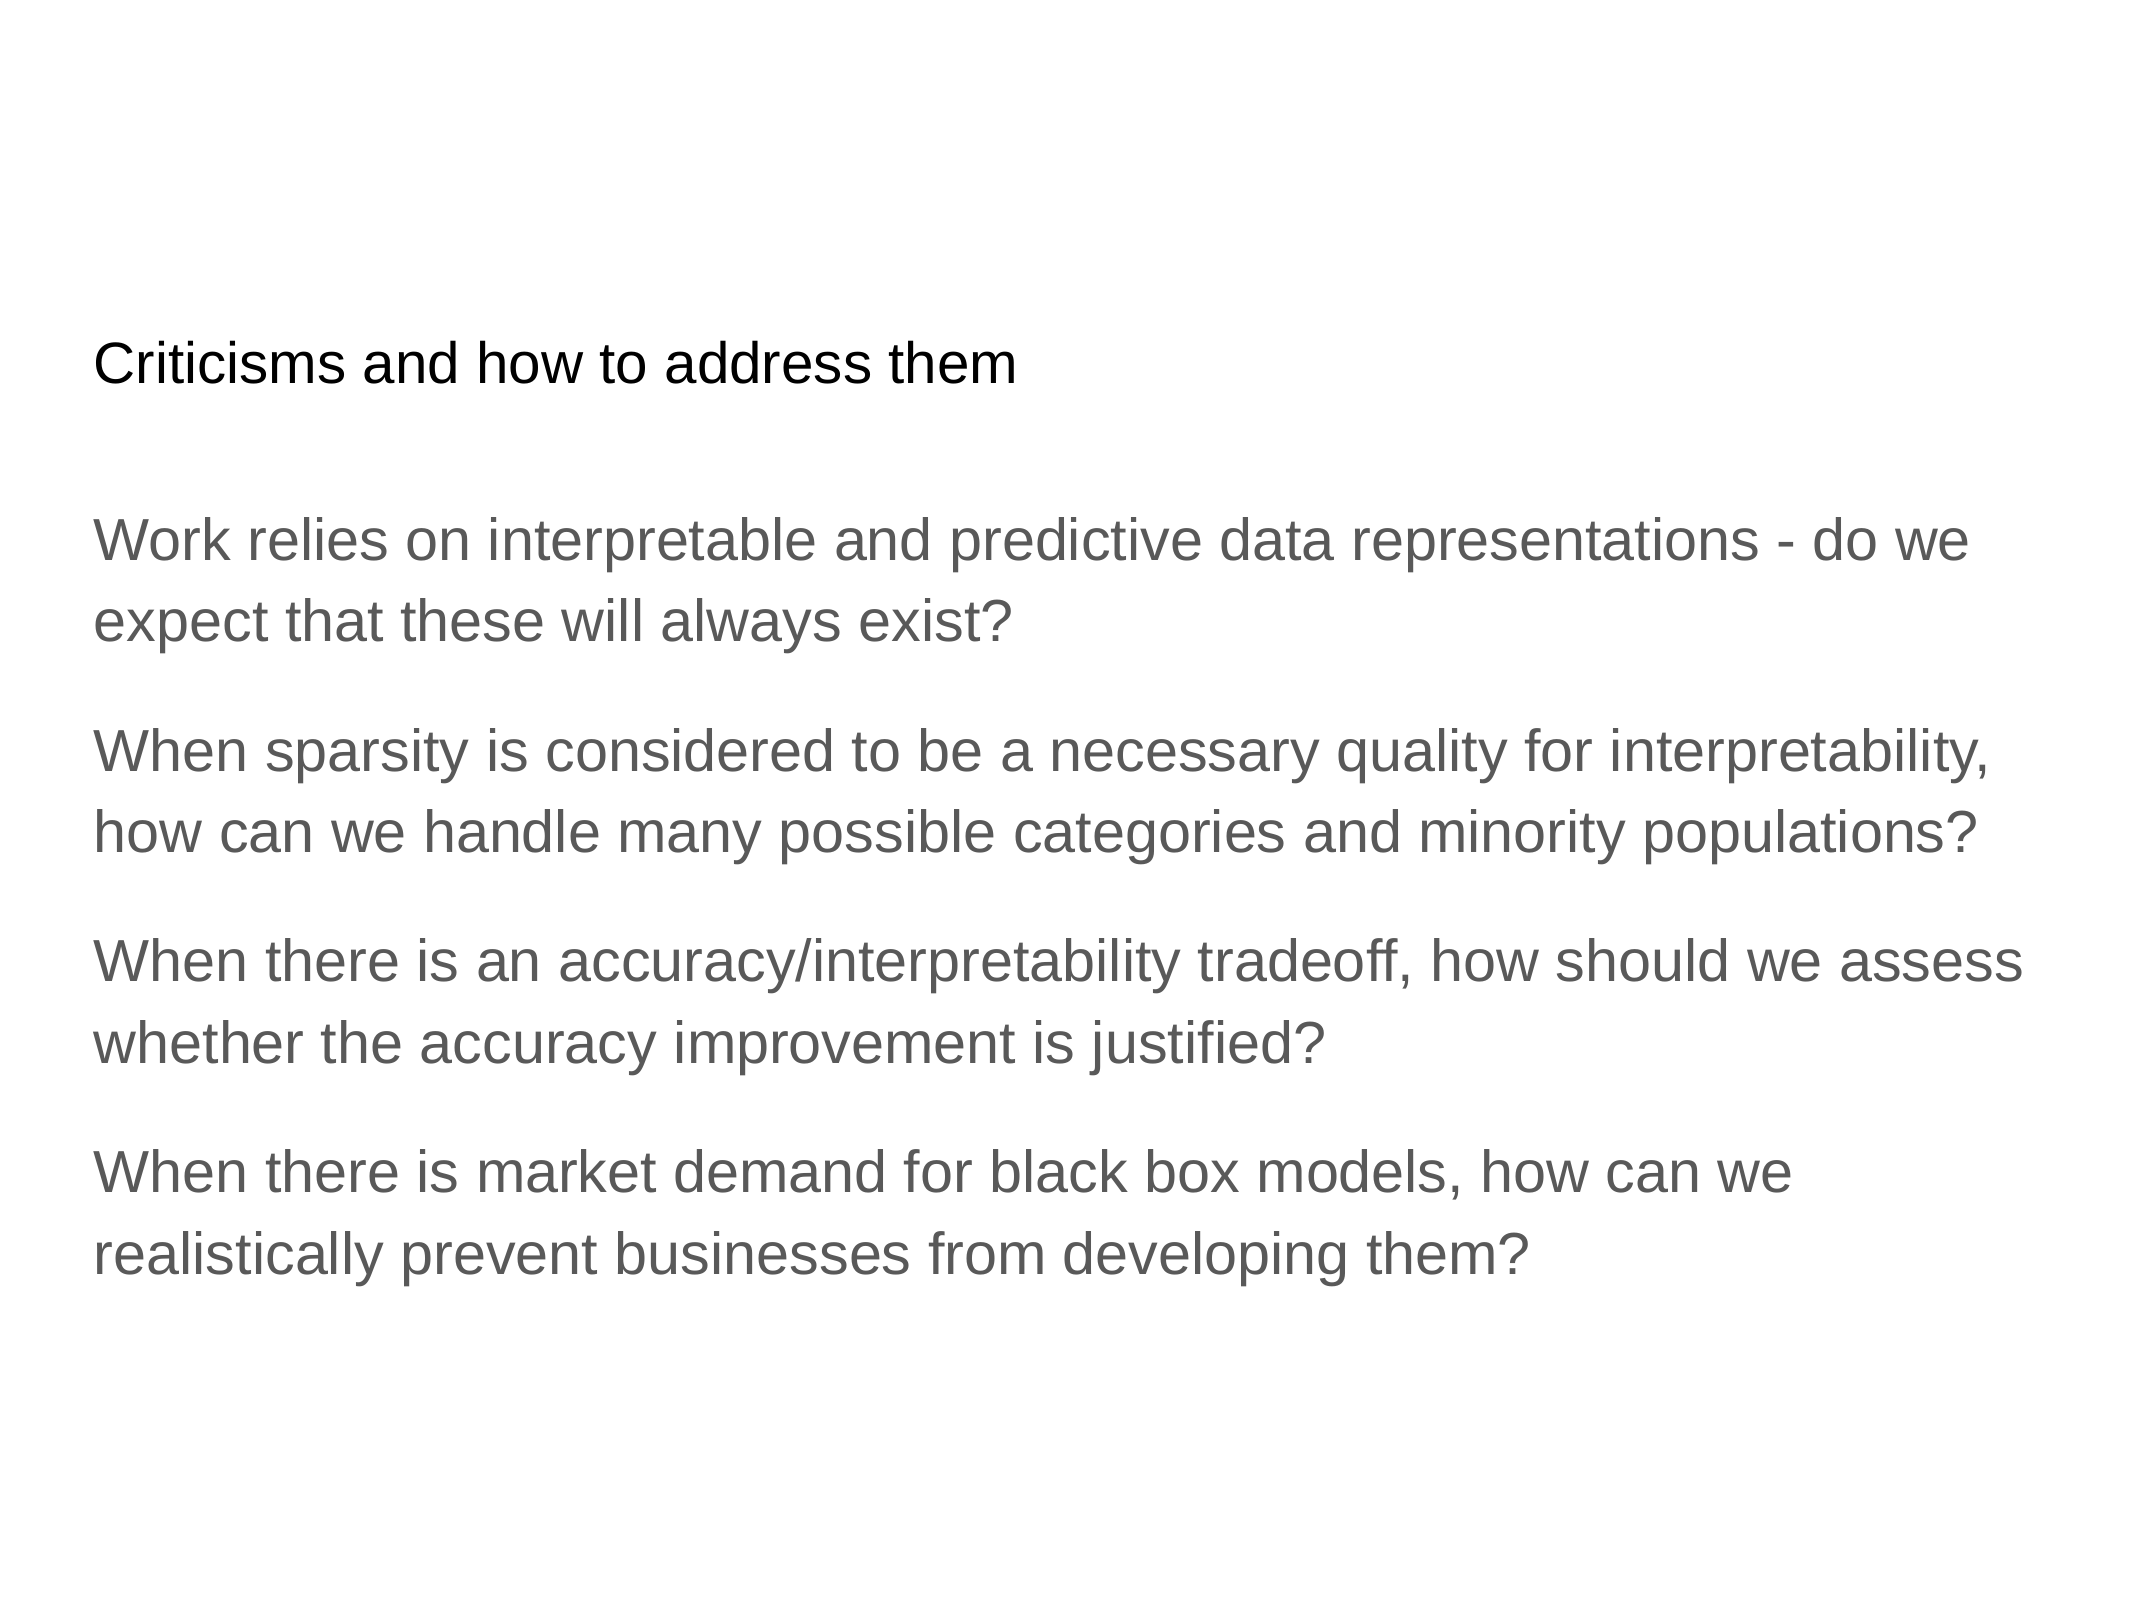

# Criticisms and how to address them
Work relies on interpretable and predictive data representations - do we expect that these will always exist?
When sparsity is considered to be a necessary quality for interpretability, how can we handle many possible categories and minority populations?
When there is an accuracy/interpretability tradeoff, how should we assess whether the accuracy improvement is justified?
When there is market demand for black box models, how can we realistically prevent businesses from developing them?